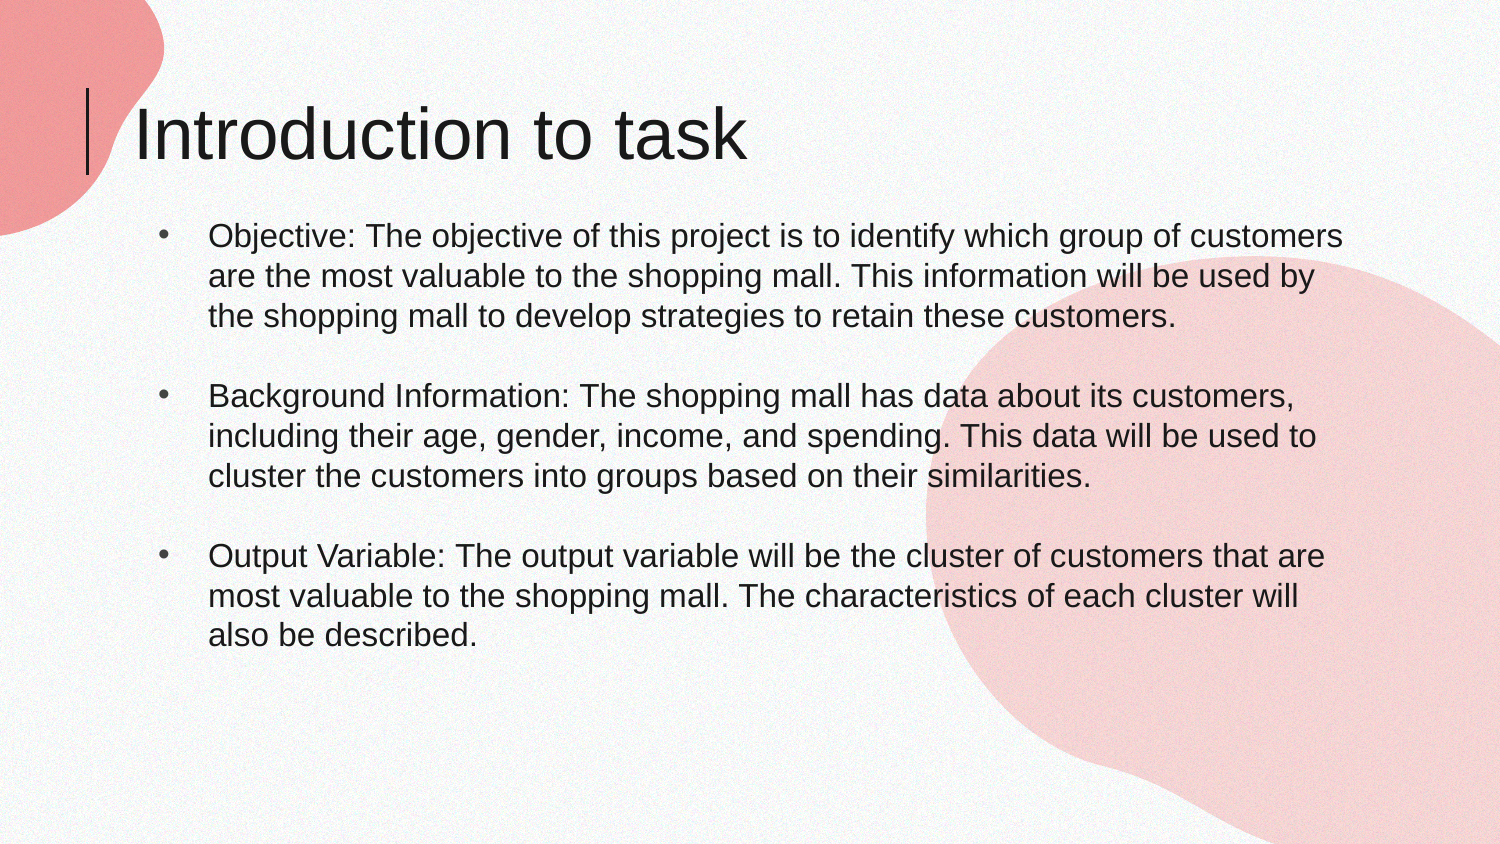

# Introduction to task
Objective: The objective of this project is to identify which group of customers are the most valuable to the shopping mall. This information will be used by the shopping mall to develop strategies to retain these customers.

Background Information: The shopping mall has data about its customers, including their age, gender, income, and spending. This data will be used to cluster the customers into groups based on their similarities.

Output Variable: The output variable will be the cluster of customers that are most valuable to the shopping mall. The characteristics of each cluster will also be described.